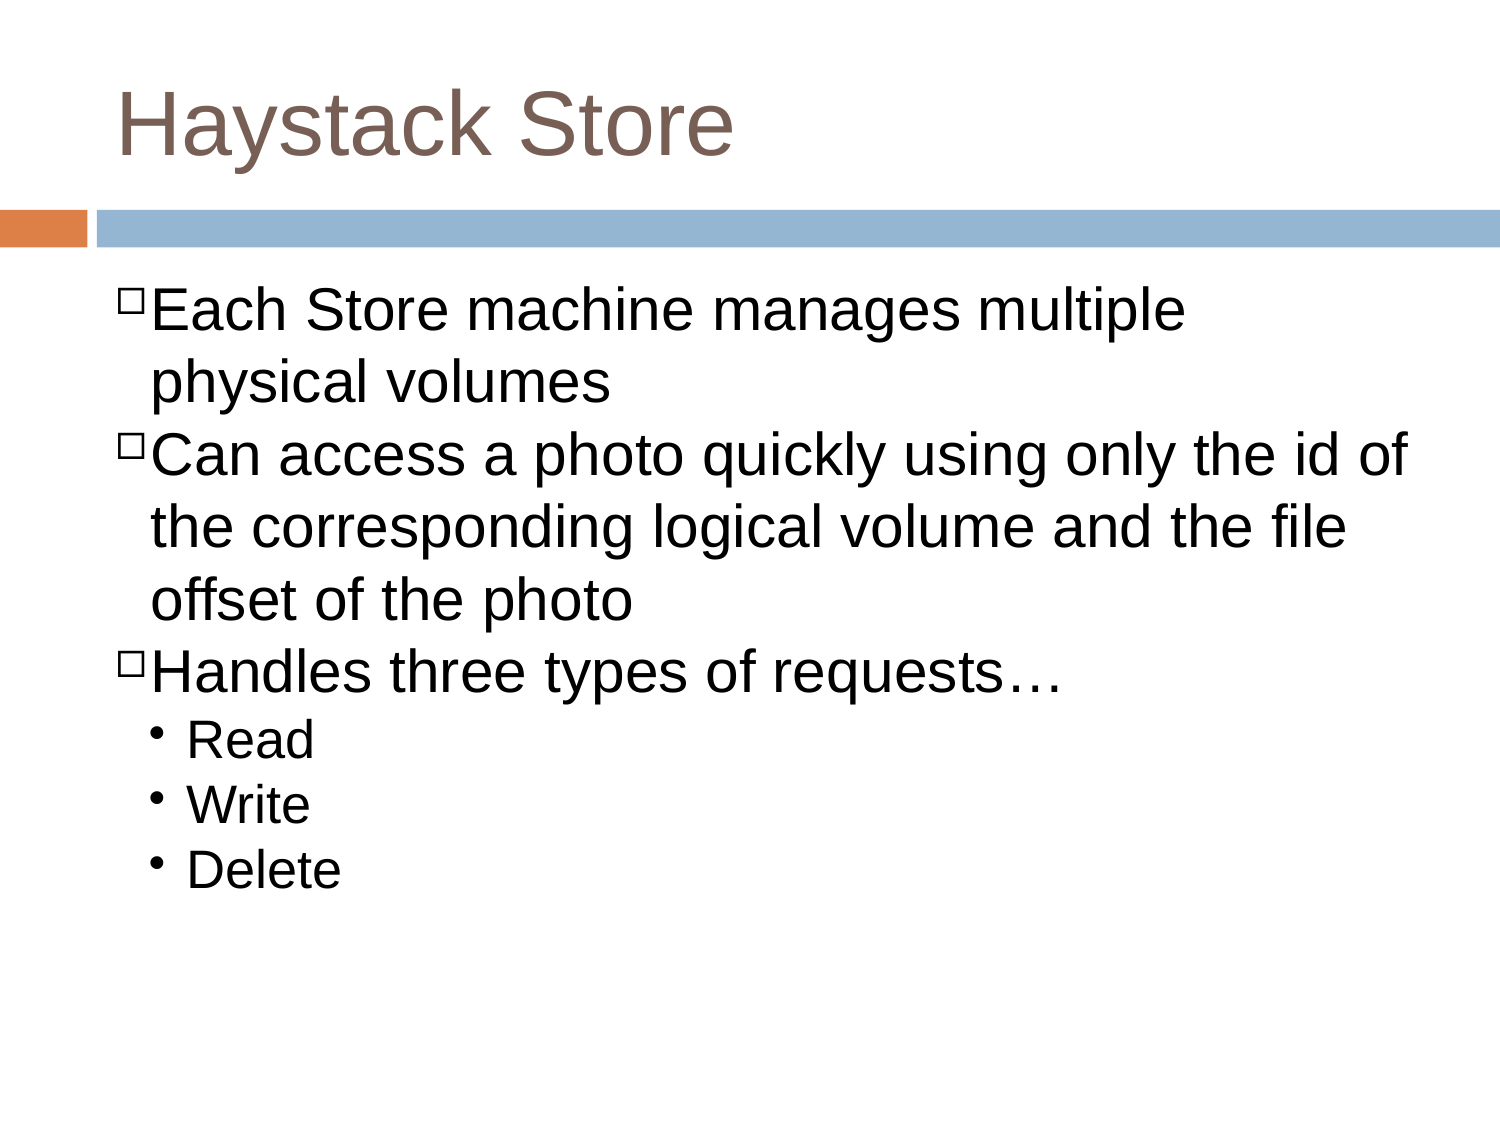

Haystack Store
Each Store machine manages multiple physical volumes
Can access a photo quickly using only the id of the corresponding logical volume and the file offset of the photo
Handles three types of requests…
Read
Write
Delete